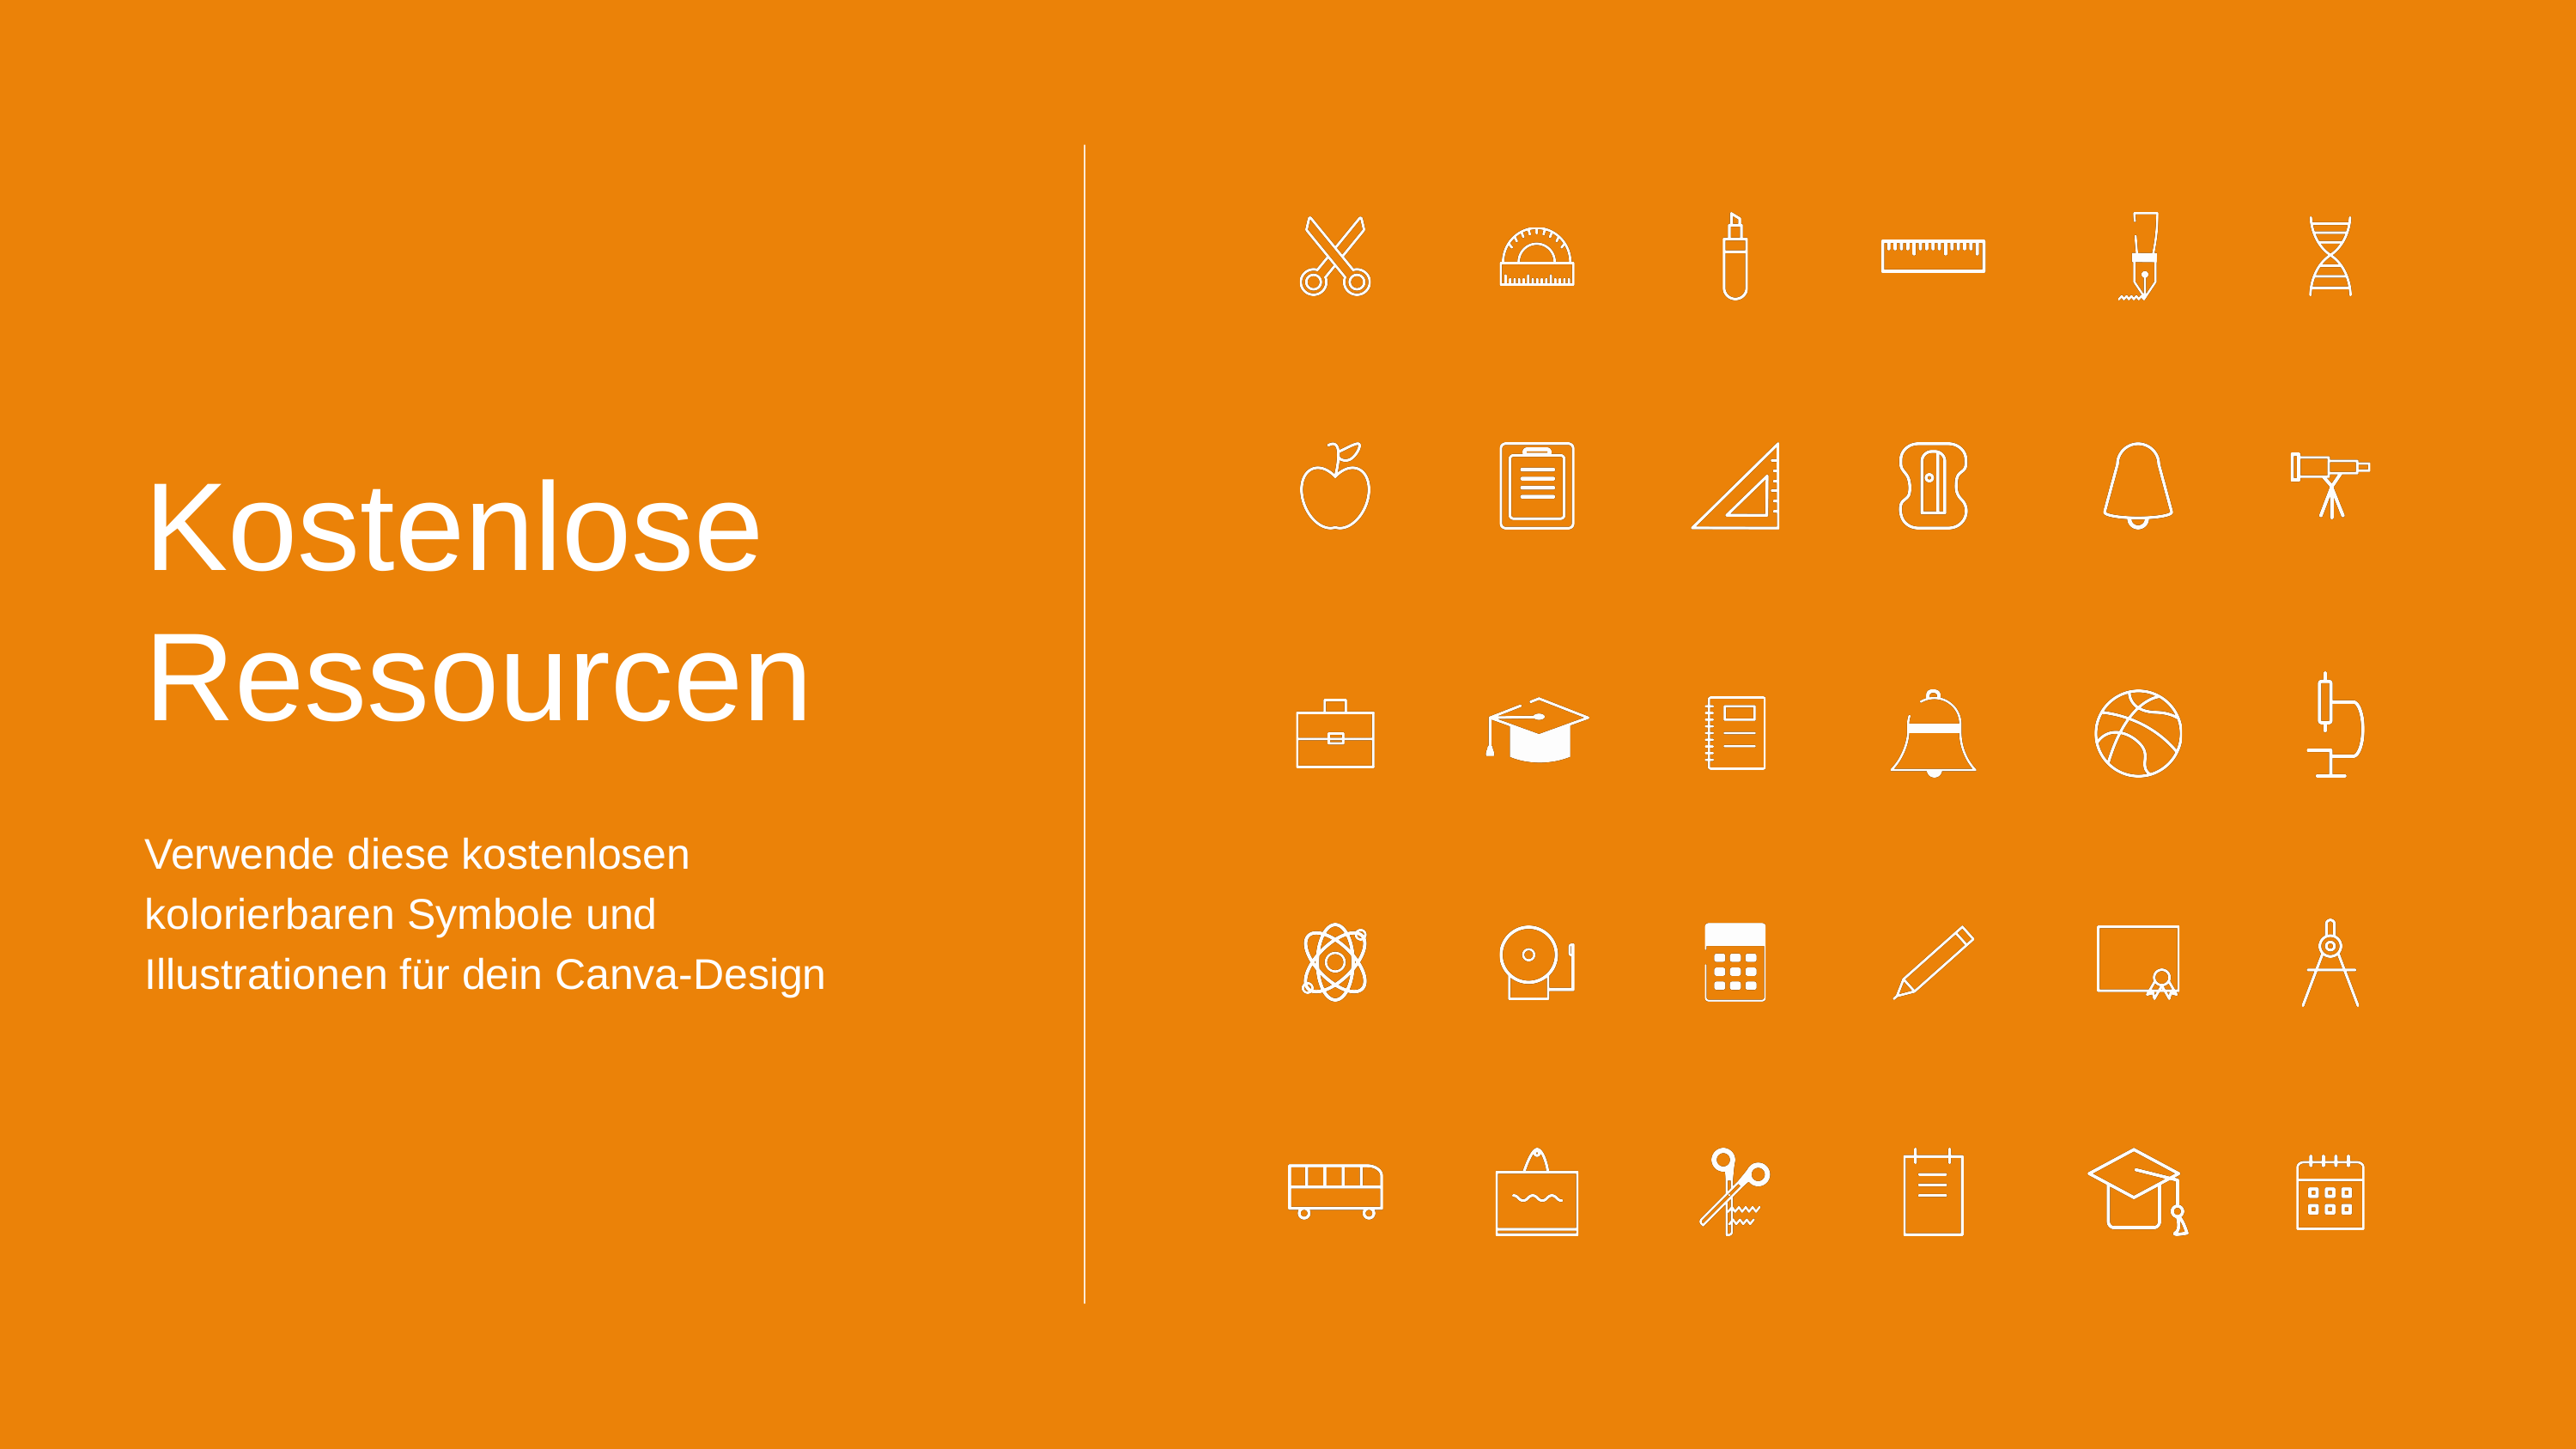

Kostenlose Ressourcen
Verwende diese kostenlosen kolorierbaren Symbole und Illustrationen für dein Canva-Design